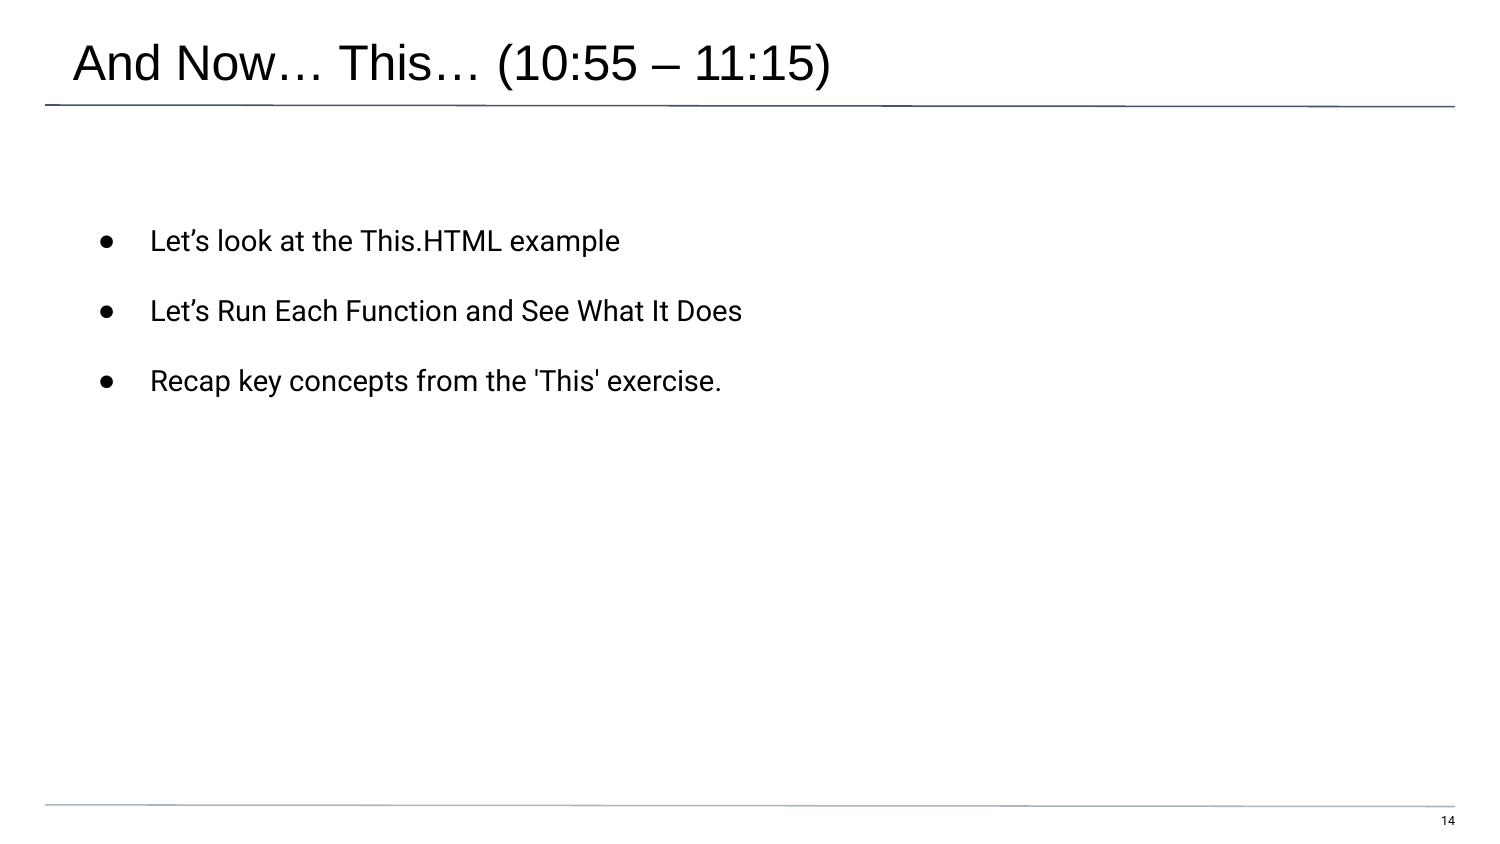

# And Now… This… (10:55 – 11:15)

Let’s look at the This.HTML example

Let’s Run Each Function and See What It Does

Recap key concepts from the 'This' exercise.